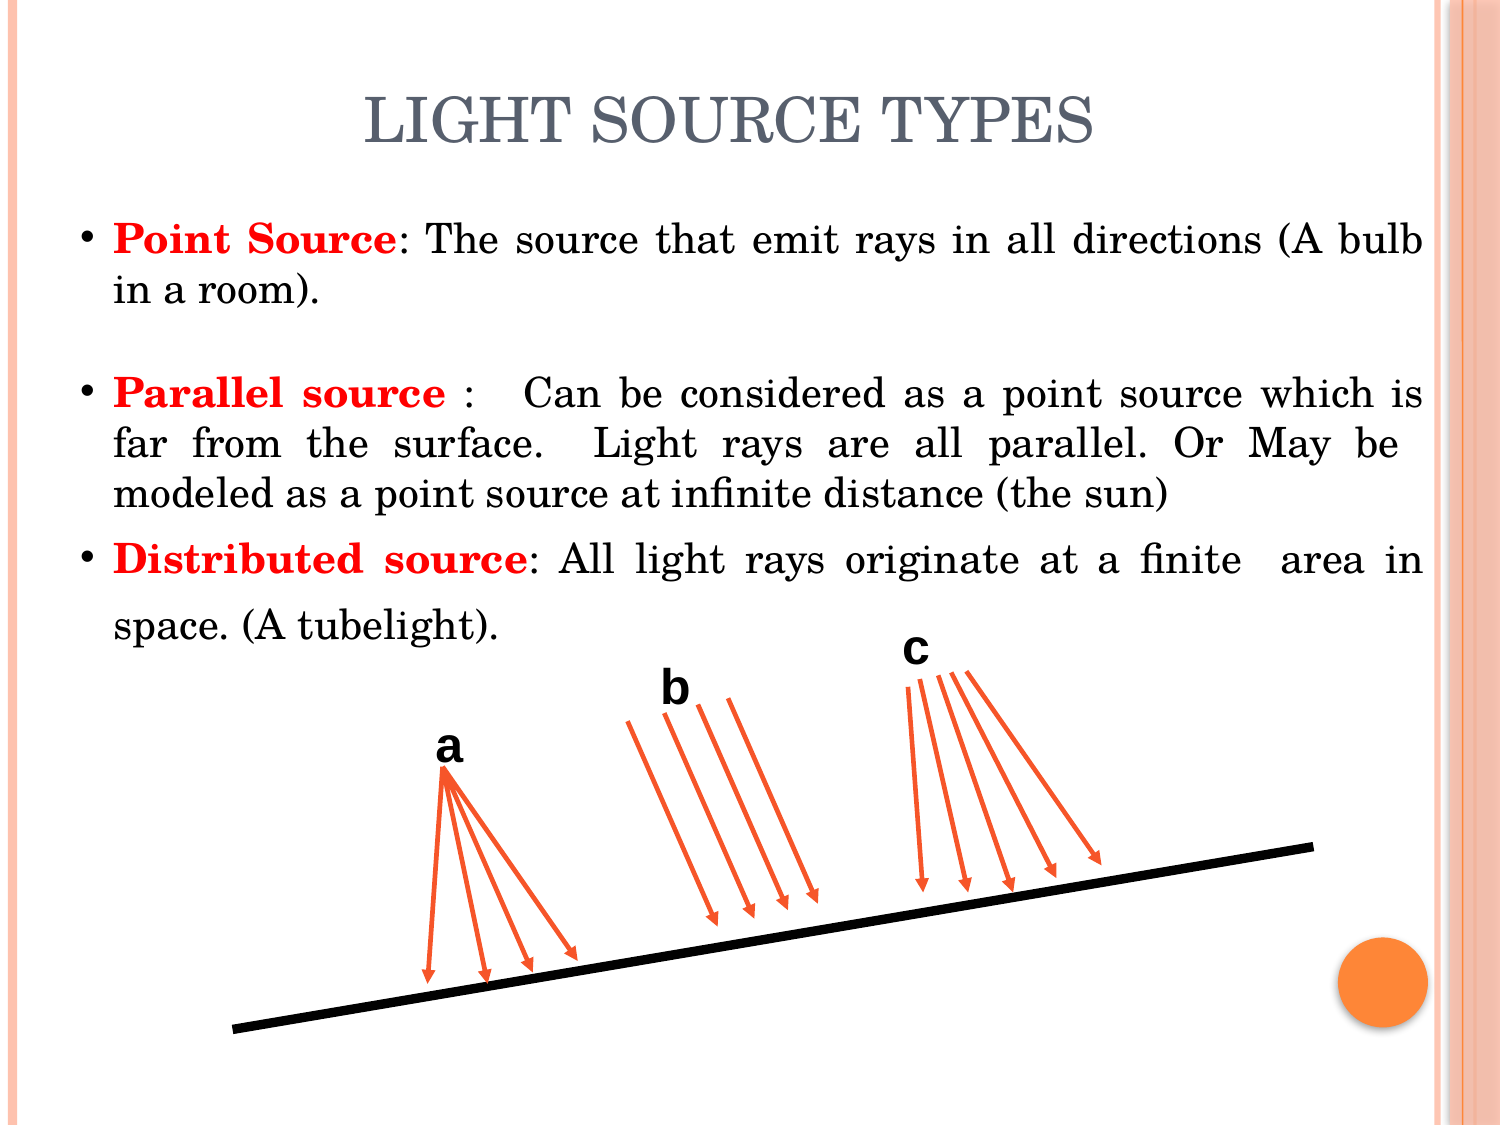

# Light Source types
Point Source: The source that emit rays in all directions (A bulb in a room).

Parallel source :   Can be considered as a point source which is far from the surface.  Light rays are all parallel. Or May be  modeled as a point source at infinite distance (the sun)
Distributed source: All light rays originate at a finite  area in space. (A tubelight).
c
b
a